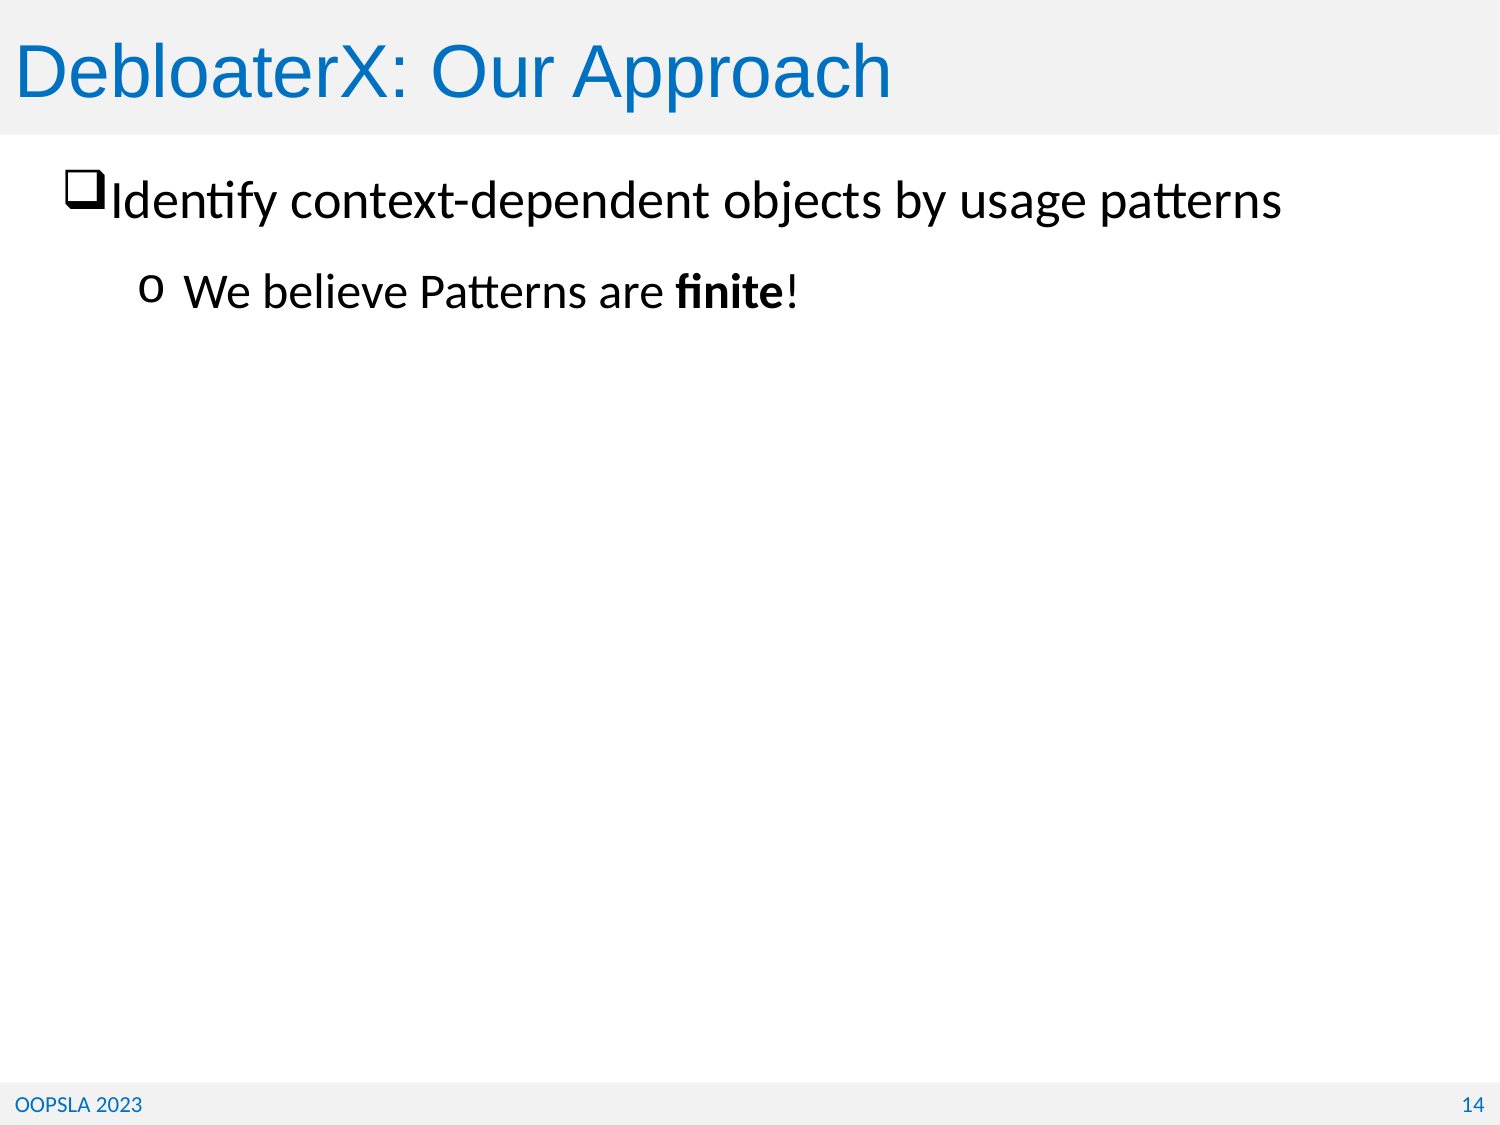

DebloaterX: Our Approach
Identify context-dependent objects by usage patterns
We believe Patterns are finite!

OOPSLA 2023
14